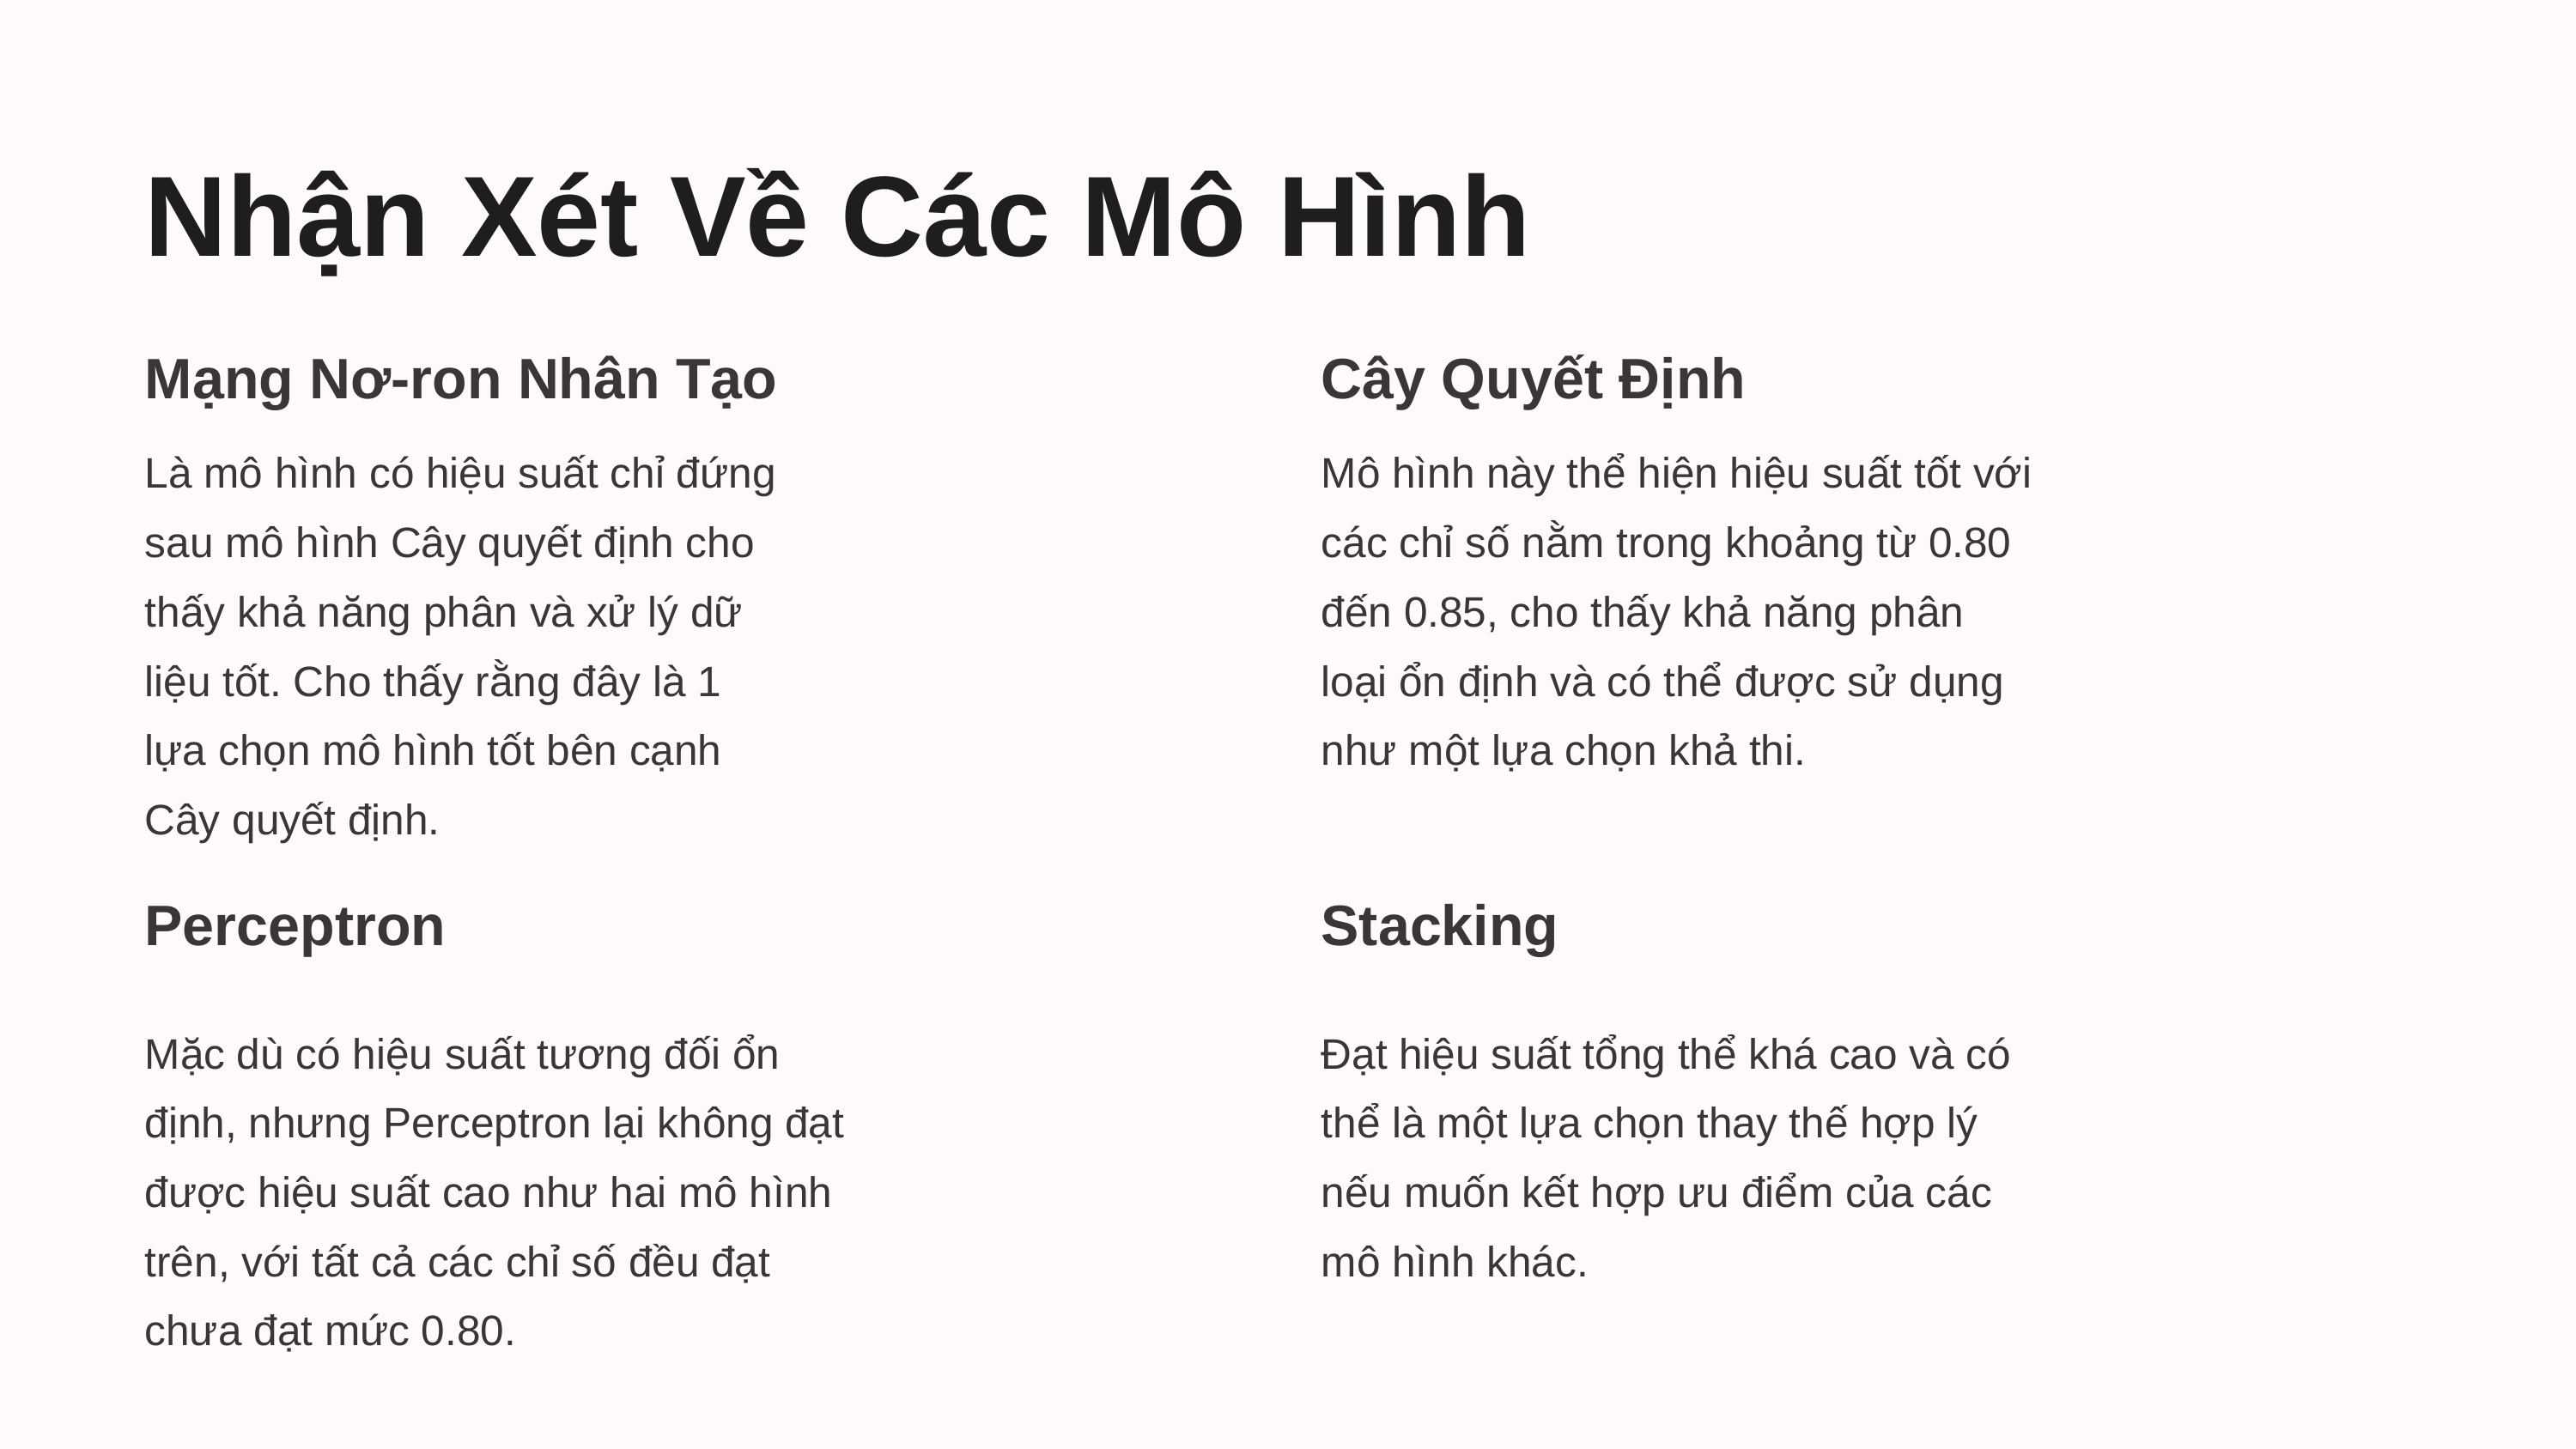

Nhận Xét Về Các Mô Hình
Mạng Nơ-ron Nhân Tạo
Cây Quyết Định
Là mô hình có hiệu suất chỉ đứng sau mô hình Cây quyết định cho thấy khả năng phân và xử lý dữ liệu tốt. Cho thấy rằng đây là 1 lựa chọn mô hình tốt bên cạnh Cây quyết định.
Mô hình này thể hiện hiệu suất tốt với các chỉ số nằm trong khoảng từ 0.80 đến 0.85, cho thấy khả năng phân loại ổn định và có thể được sử dụng như một lựa chọn khả thi.
Perceptron
Stacking
Mặc dù có hiệu suất tương đối ổn định, nhưng Perceptron lại không đạt được hiệu suất cao như hai mô hình trên, với tất cả các chỉ số đều đạt chưa đạt mức 0.80.
Đạt hiệu suất tổng thể khá cao và có thể là một lựa chọn thay thế hợp lý nếu muốn kết hợp ưu điểm của các mô hình khác.